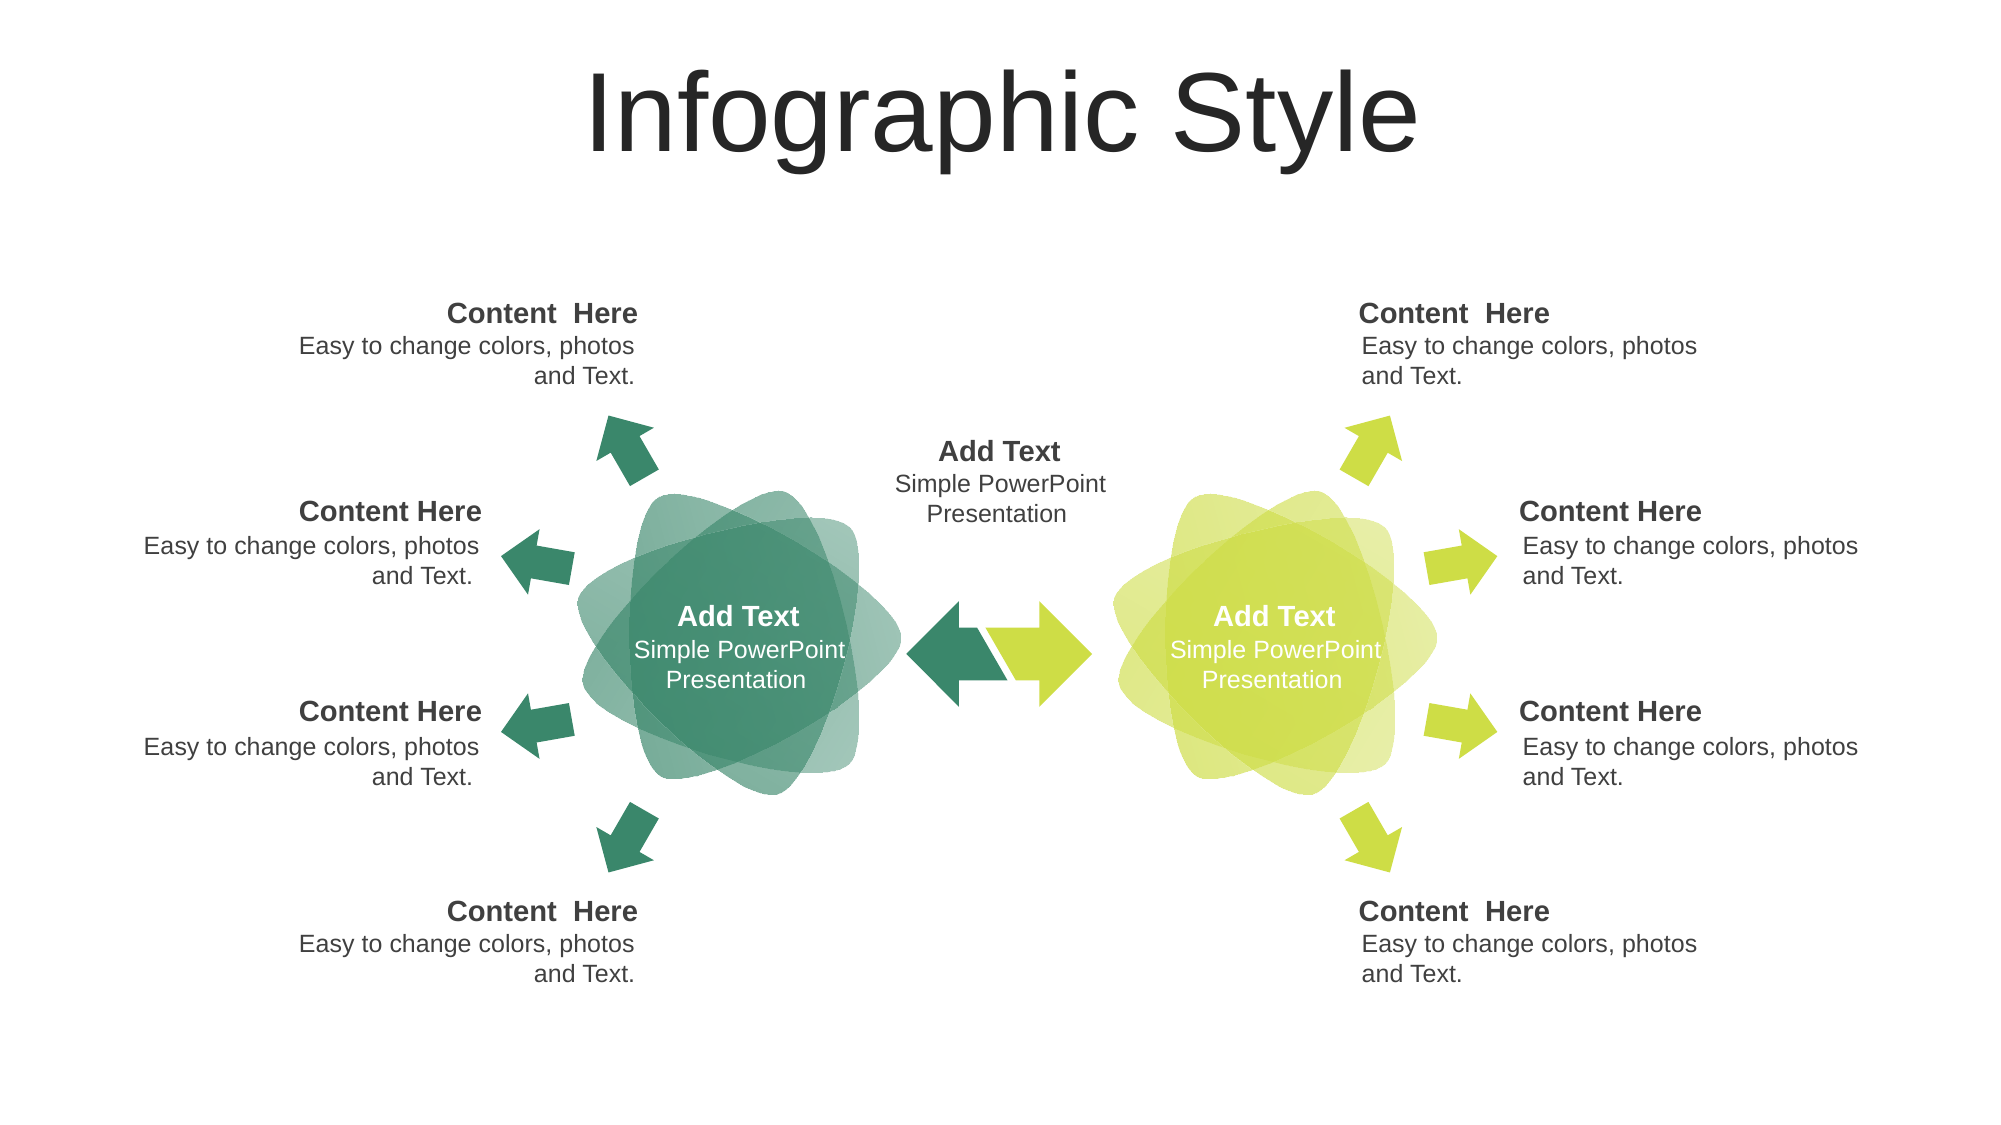

Infographic Style
Content  Here
Easy to change colors, photos and Text.
Content  Here
Easy to change colors, photos and Text.

Add Text
Simple PowerPoint Presentation
Content Here
Easy to change colors, photos and Text.
Content Here
Easy to change colors, photos and Text.

Add Text
Simple PowerPoint Presentation
Add Text
Simple PowerPoint Presentation

Content Here
Easy to change colors, photos and Text.
Content Here
Easy to change colors, photos and Text.
Content  Here
Easy to change colors, photos and Text.
Content  Here
Easy to change colors, photos and Text.